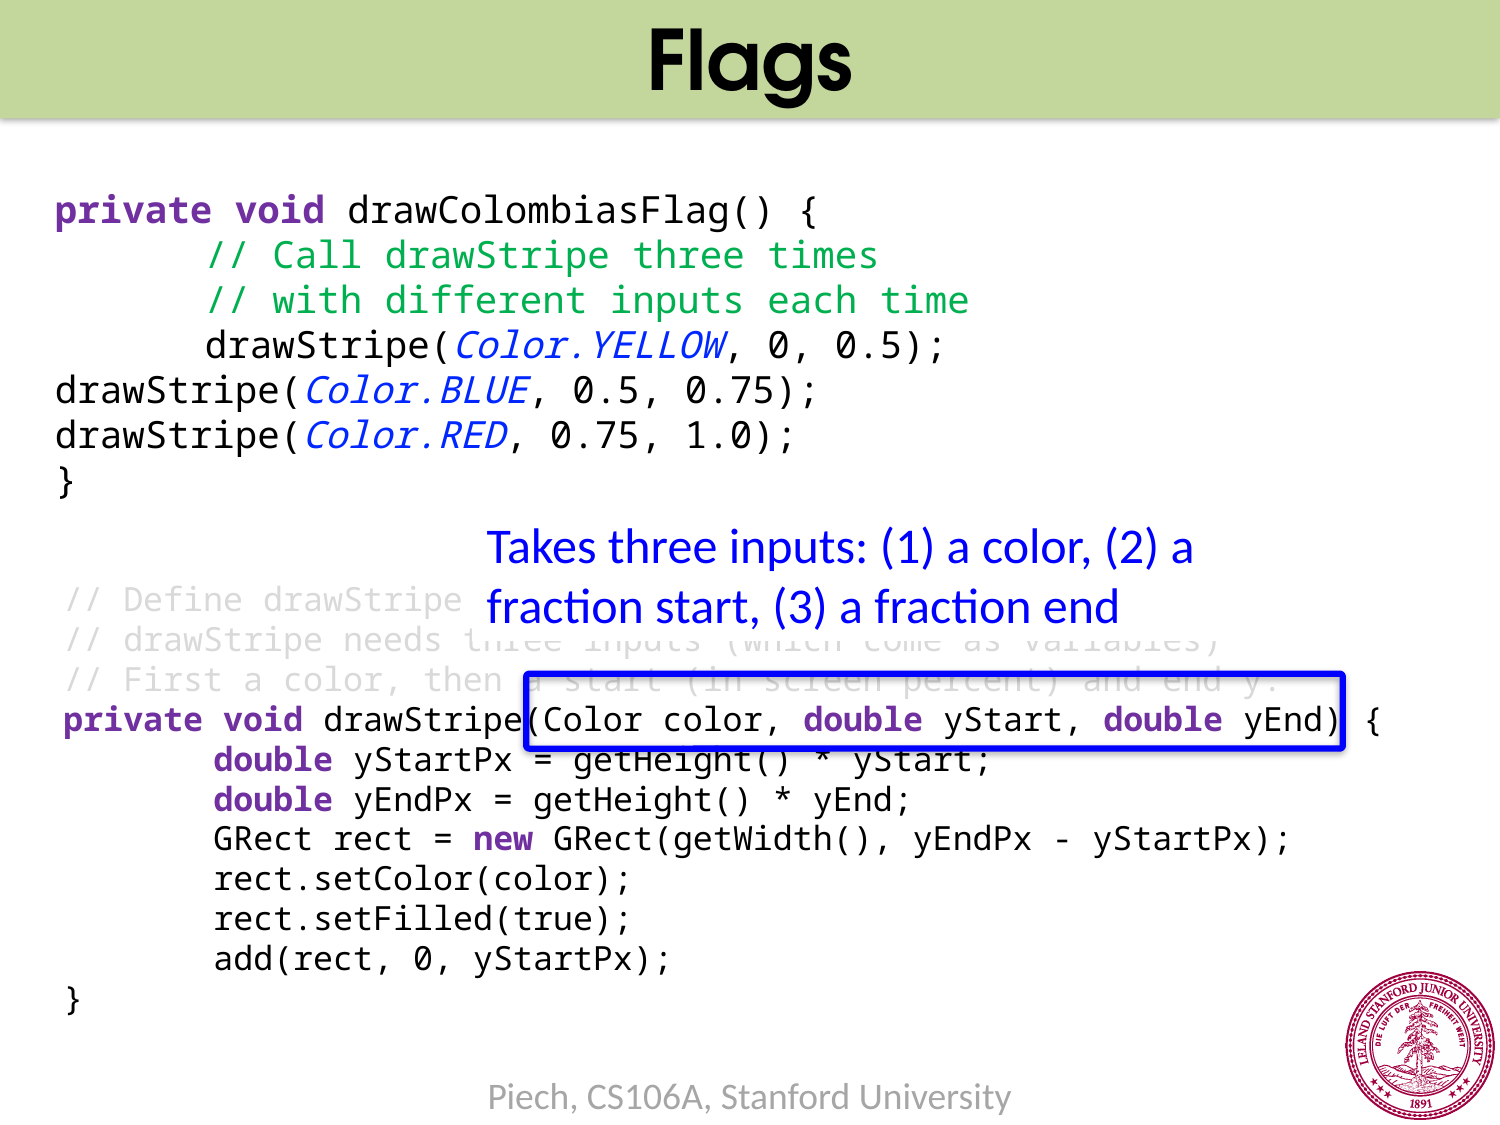

Flags
private void drawColombiasFlag() {
	// Call drawStripe three times
	// with different inputs each time
	drawStripe(Color.YELLOW, 0, 0.5);		drawStripe(Color.BLUE, 0.5, 0.75);		drawStripe(Color.RED, 0.75, 1.0);
}
Takes three inputs: (1) a color, (2) a fraction start, (3) a fraction end
// Define drawStripe
// drawStripe needs three inputs (which come as variables)
// First a color, then a start (in screen percent) and end y.
private void drawStripe(Color color, double yStart, double yEnd) {
	double yStartPx = getHeight() * yStart;
	double yEndPx = getHeight() * yEnd;
	GRect rect = new GRect(getWidth(), yEndPx - yStartPx);
	rect.setColor(color);
	rect.setFilled(true);
	add(rect, 0, yStartPx);
}